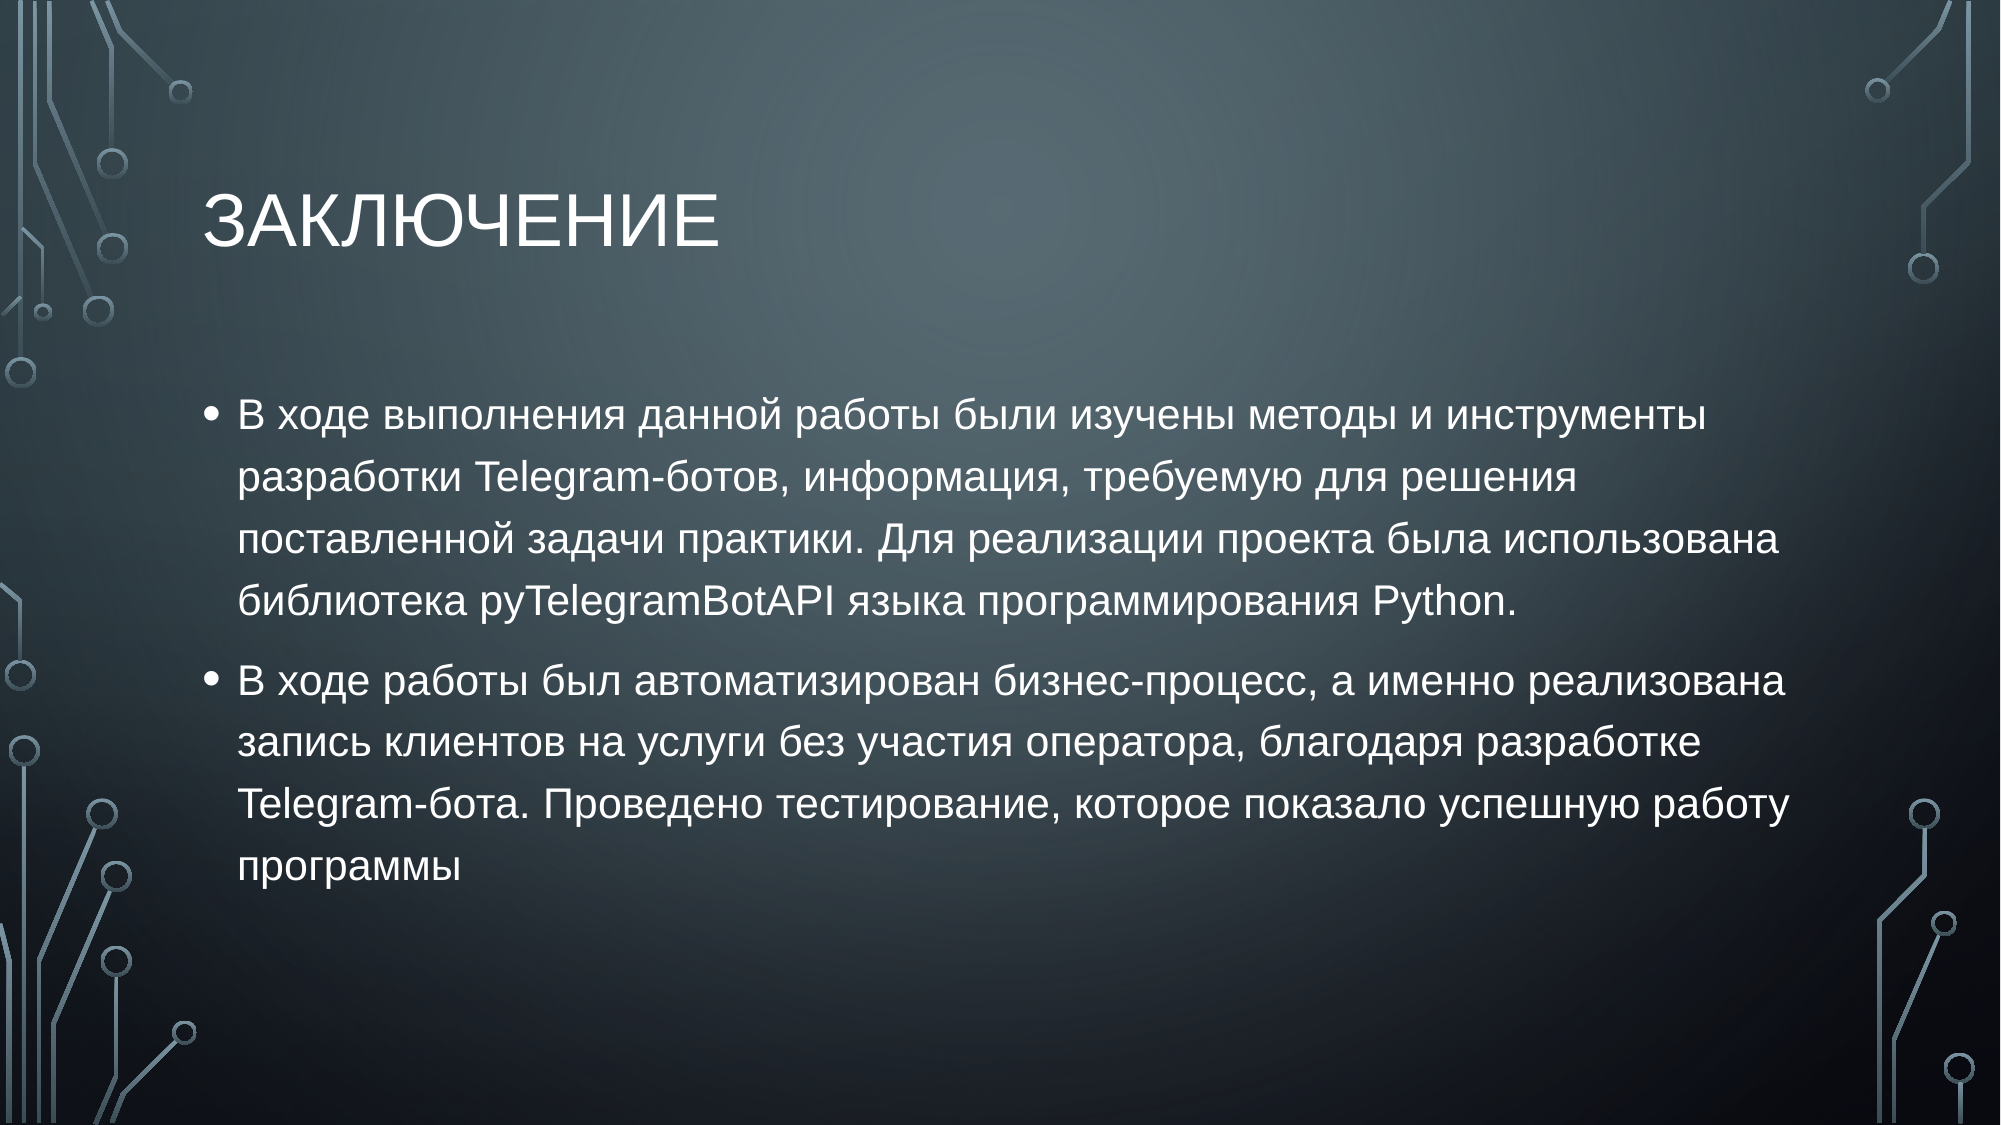

# Заключение
В ходе выполнения данной работы были изучены методы и инструменты разработки Telegram-ботов, информация, требуемую для решения поставленной задачи практики. Для реализации проекта была использована библиотека pyTelegramBotAPI языка программирования Python.
В ходе работы был автоматизирован бизнес-процесс, а именно реализована запись клиентов на услуги без участия оператора, благодаря разработке Telegram-бота. Проведено тестирование, которое показало успешную работу программы